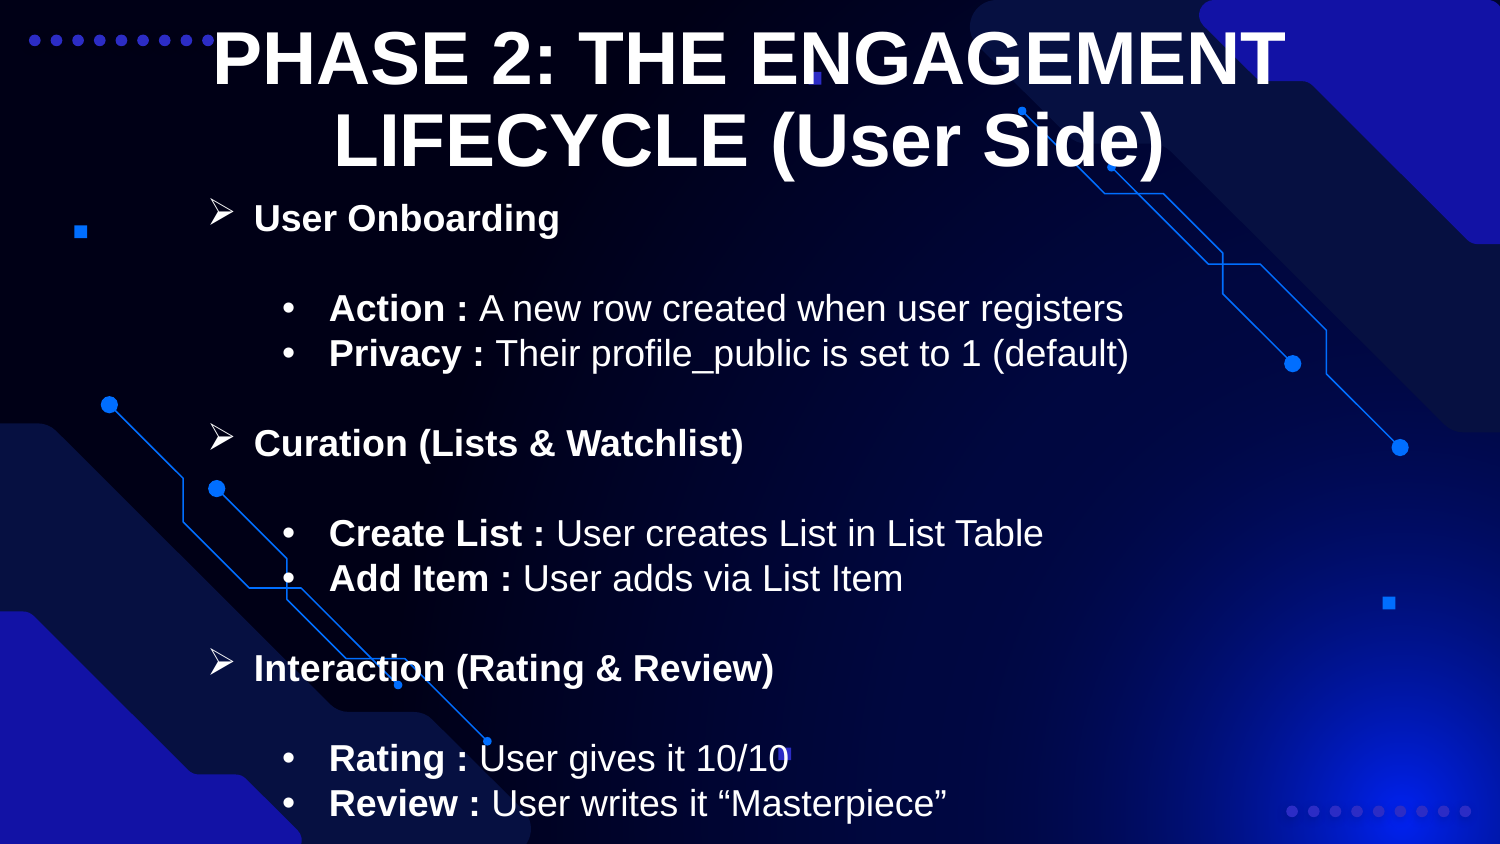

# PHASE 2: THE ENGAGEMENT LIFECYCLE (User Side)
User Onboarding
Action : A new row created when user registers
Privacy : Their profile_public is set to 1 (default)
Curation (Lists & Watchlist)
Create List : User creates List in List Table
Add Item : User adds via List Item
Interaction (Rating & Review)
Rating : User gives it 10/10
Review : User writes it “Masterpiece”